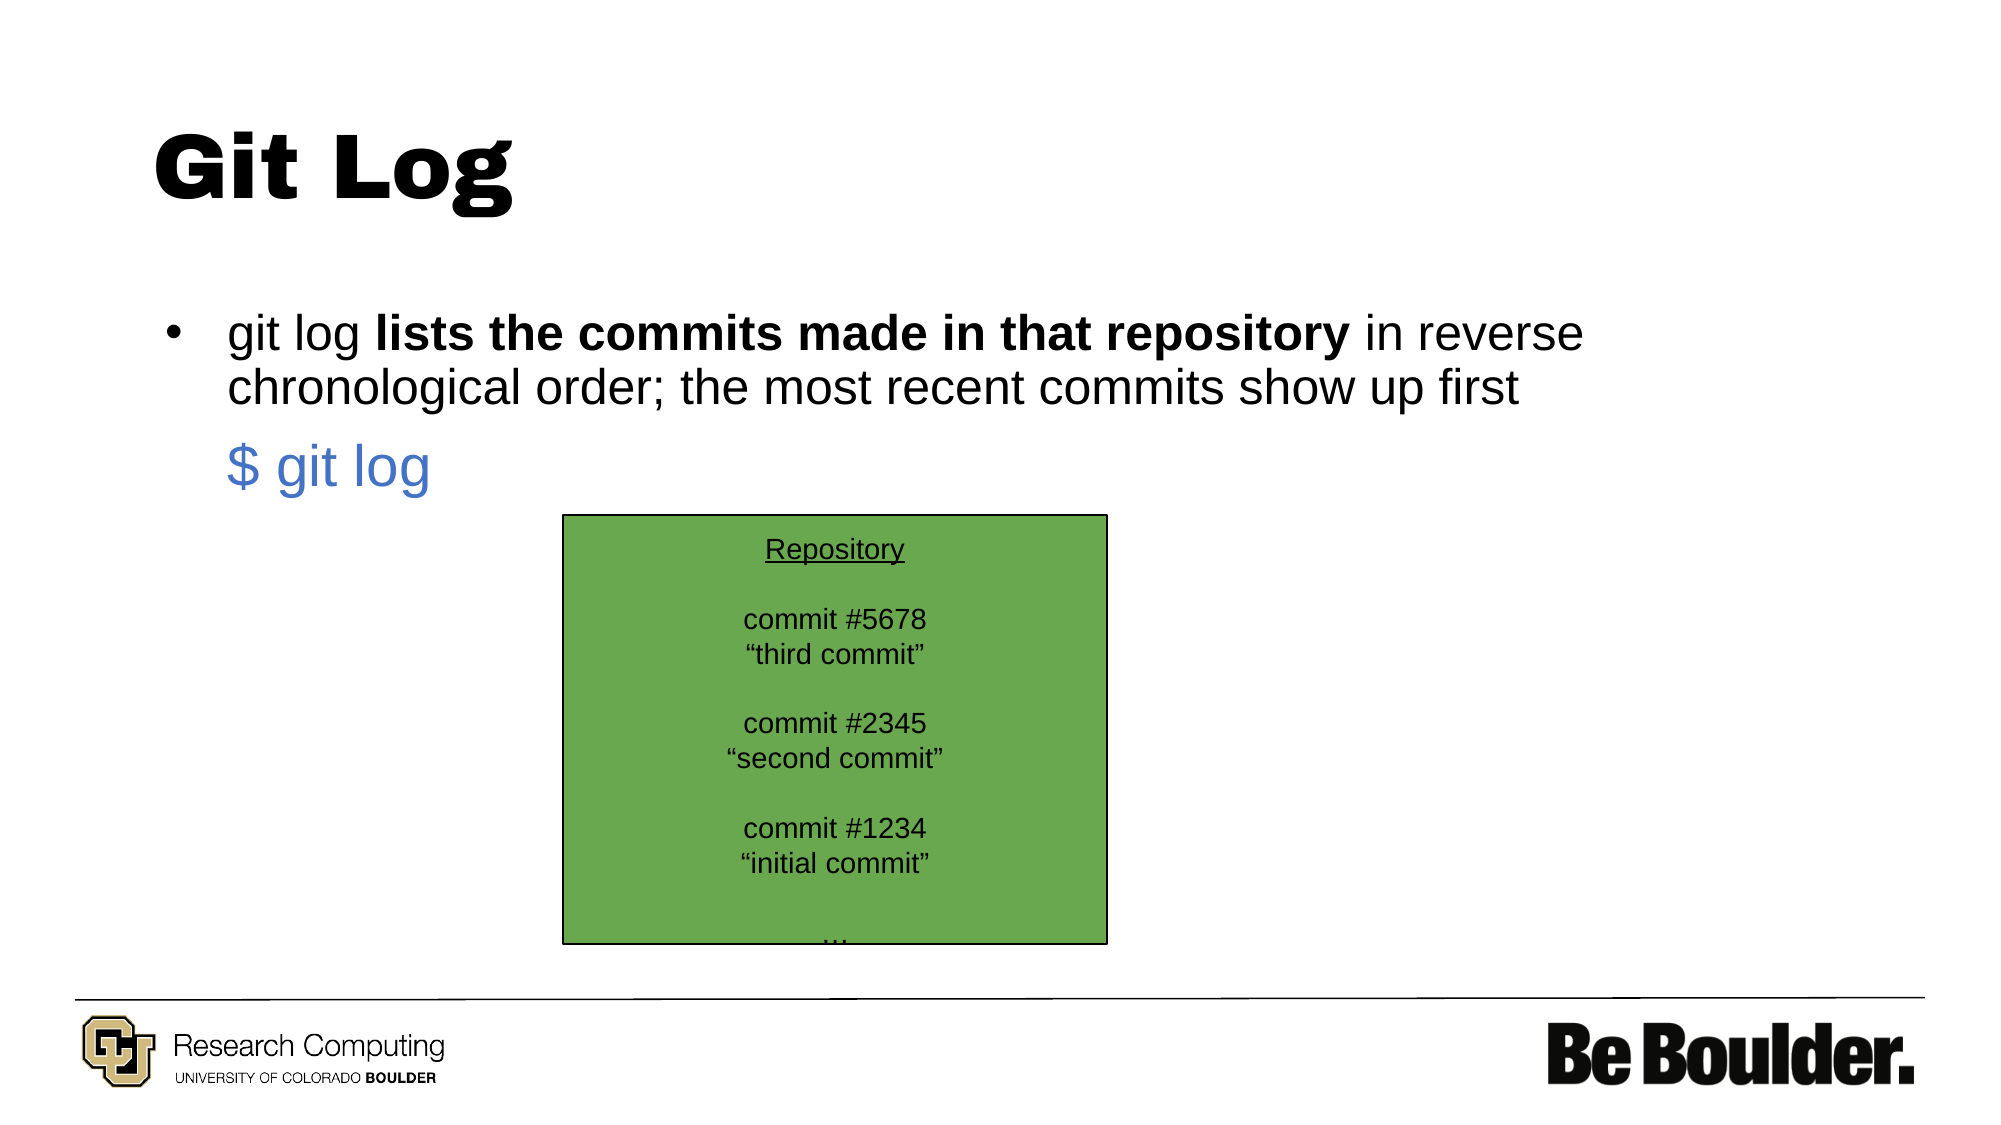

# Git Log
git log lists the commits made in that repository in reverse chronological order; the most recent commits show up first
$ git log
Repository

commit #5678
“third commit”

commit #2345
“second commit”

commit #1234
“initial commit”

…